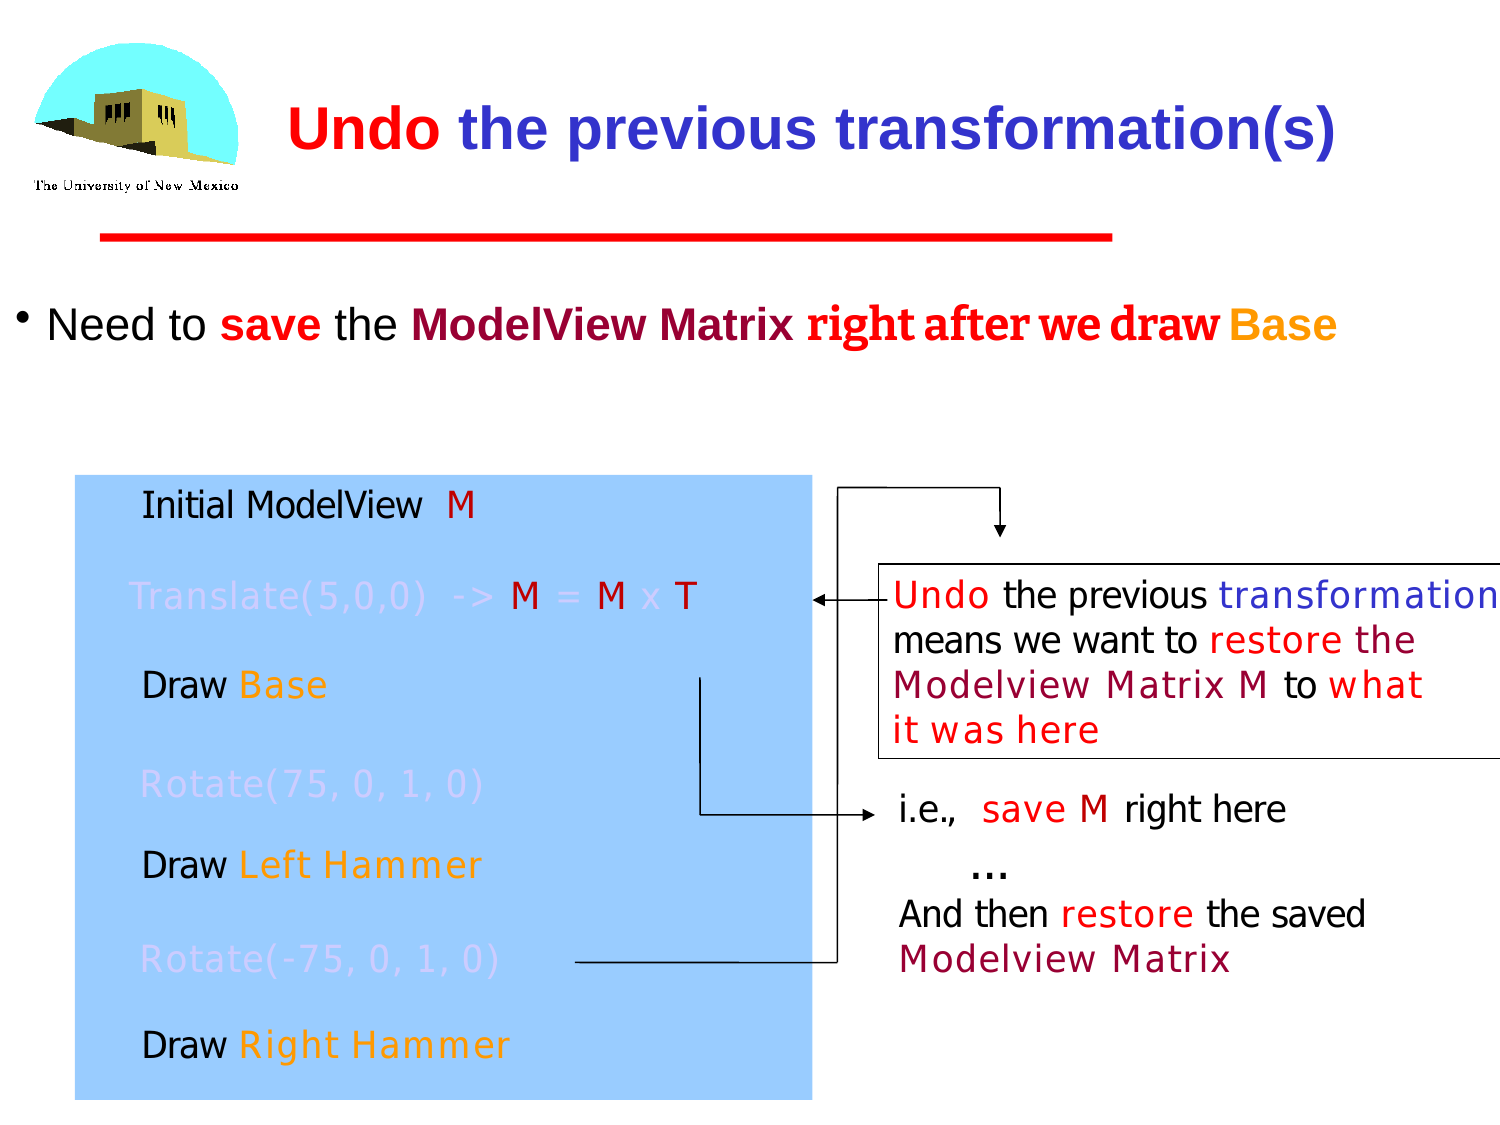

# Undo the previous transformation(s)
Need to save the ModelView Matrix right after we draw Base
Initial ModelView  M

Draw Base

Draw Left Hammer

Draw Right Hammer

Undo the previous transformation
means we want to restore the
Modelview Matrix M to what
it was here
Translate(5,0,0)  -> M = M x T

i.e.,  save M right here
      …
And then restore the saved
Modelview Matrix

Rotate(75, 0, 1, 0)
Rotate(-75, 0, 1, 0)